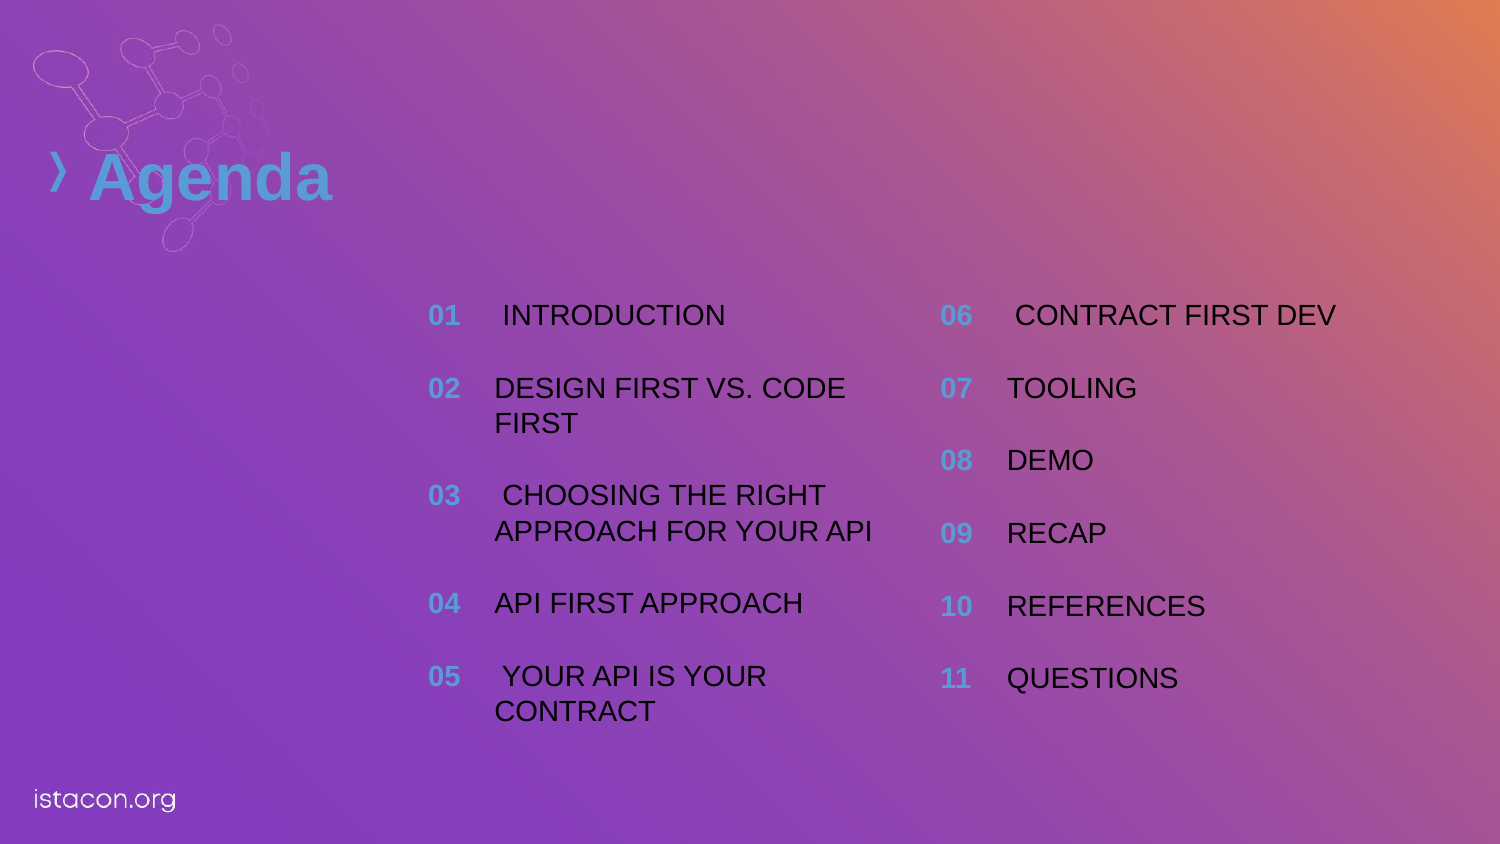

# Agenda
01	 INTRODUCTION
02	DESIGN FIRST VS. CODE FIRST
03	 CHOOSING THE RIGHT APPROACH FOR YOUR API
04	API FIRST APPROACH
05	 YOUR API IS YOUR CONTRACT
06	 CONTRACT FIRST DEV
07	TOOLING
08	DEMO
09	RECAP
10	REFERENCES
11	QUESTIONS